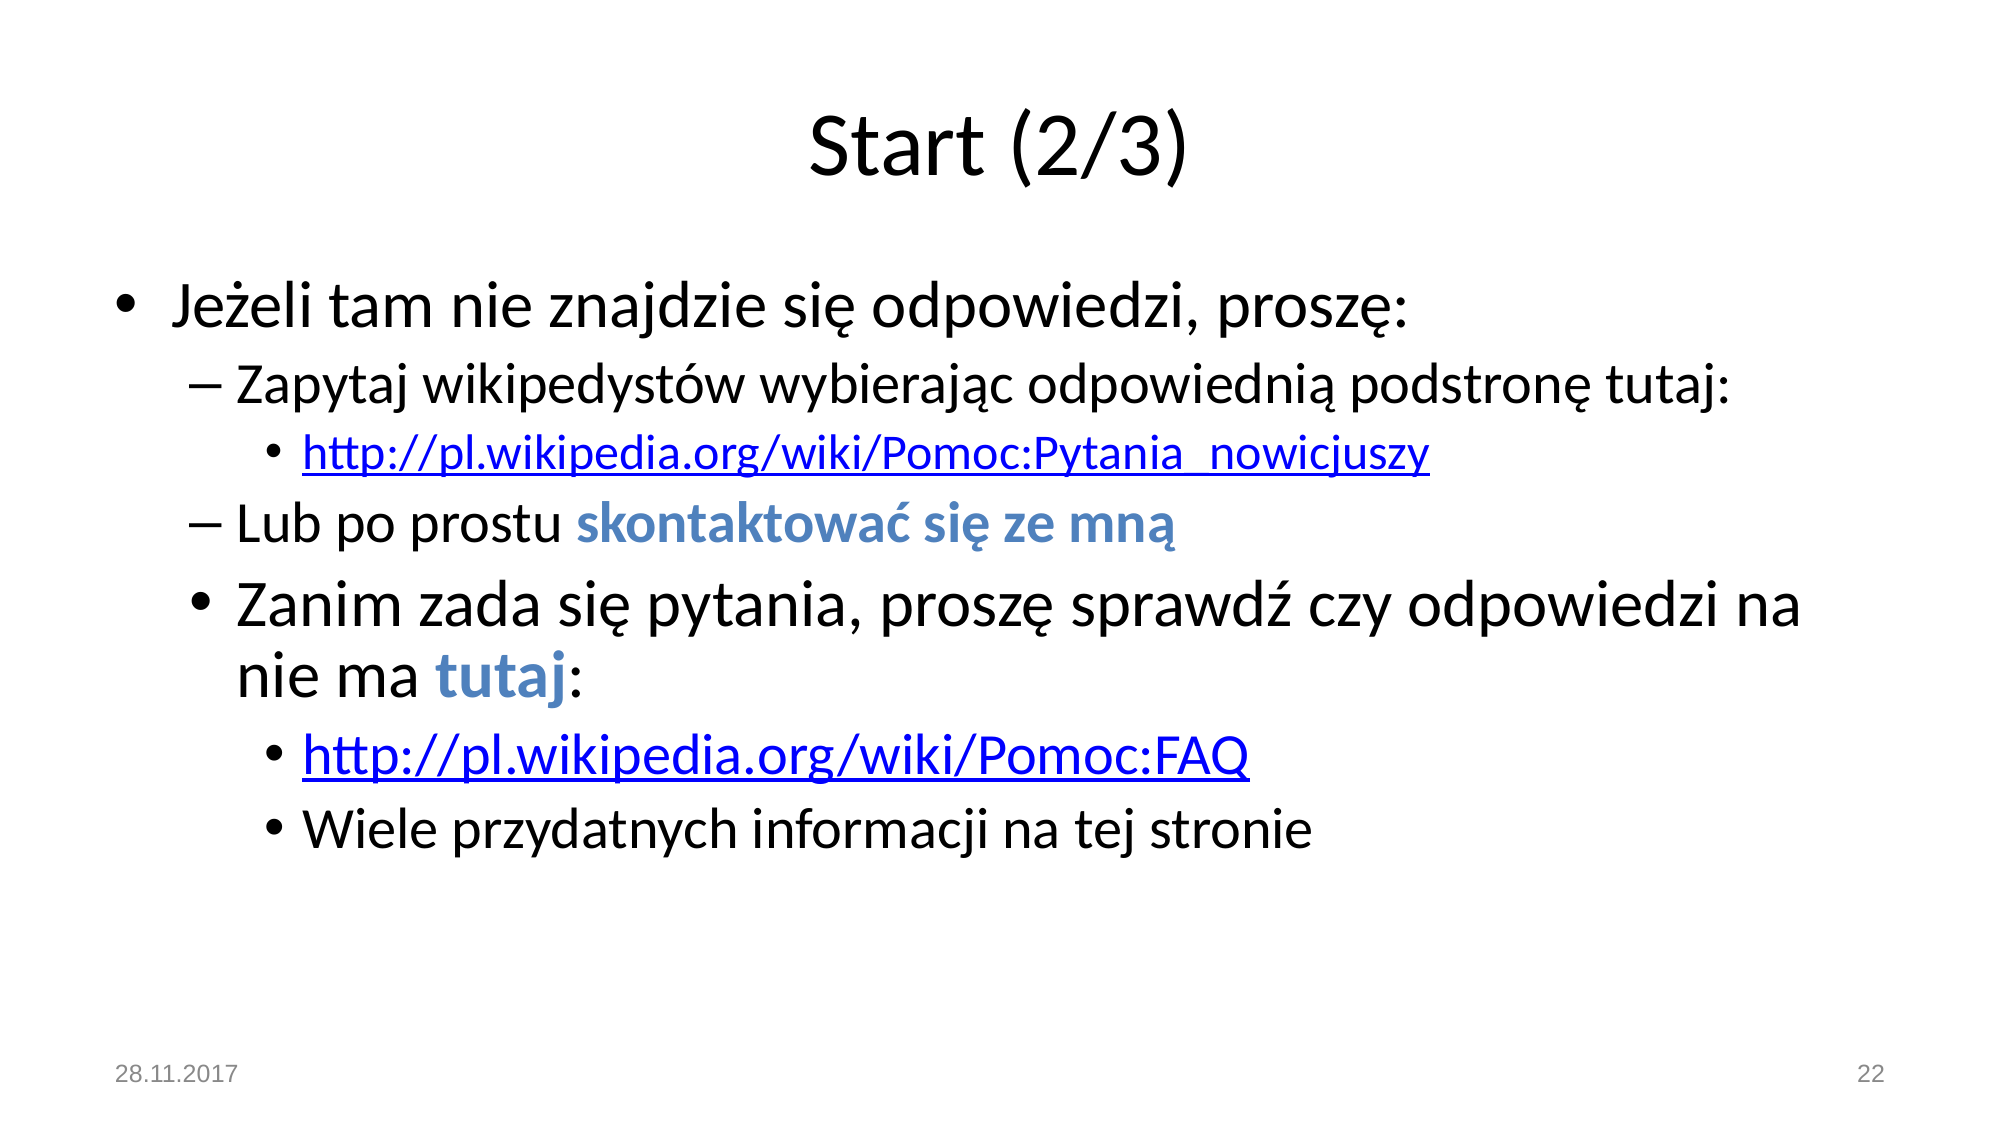

# Start (2/3)
Jeżeli tam nie znajdzie się odpowiedzi, proszę:
Zapytaj wikipedystów wybierając odpowiednią podstronę tutaj:
http://pl.wikipedia.org/wiki/Pomoc:Pytania_nowicjuszy
Lub po prostu skontaktować się ze mną
Zanim zada się pytania, proszę sprawdź czy odpowiedzi na nie ma tutaj:
http://pl.wikipedia.org/wiki/Pomoc:FAQ
Wiele przydatnych informacji na tej stronie
28.11.2017
22